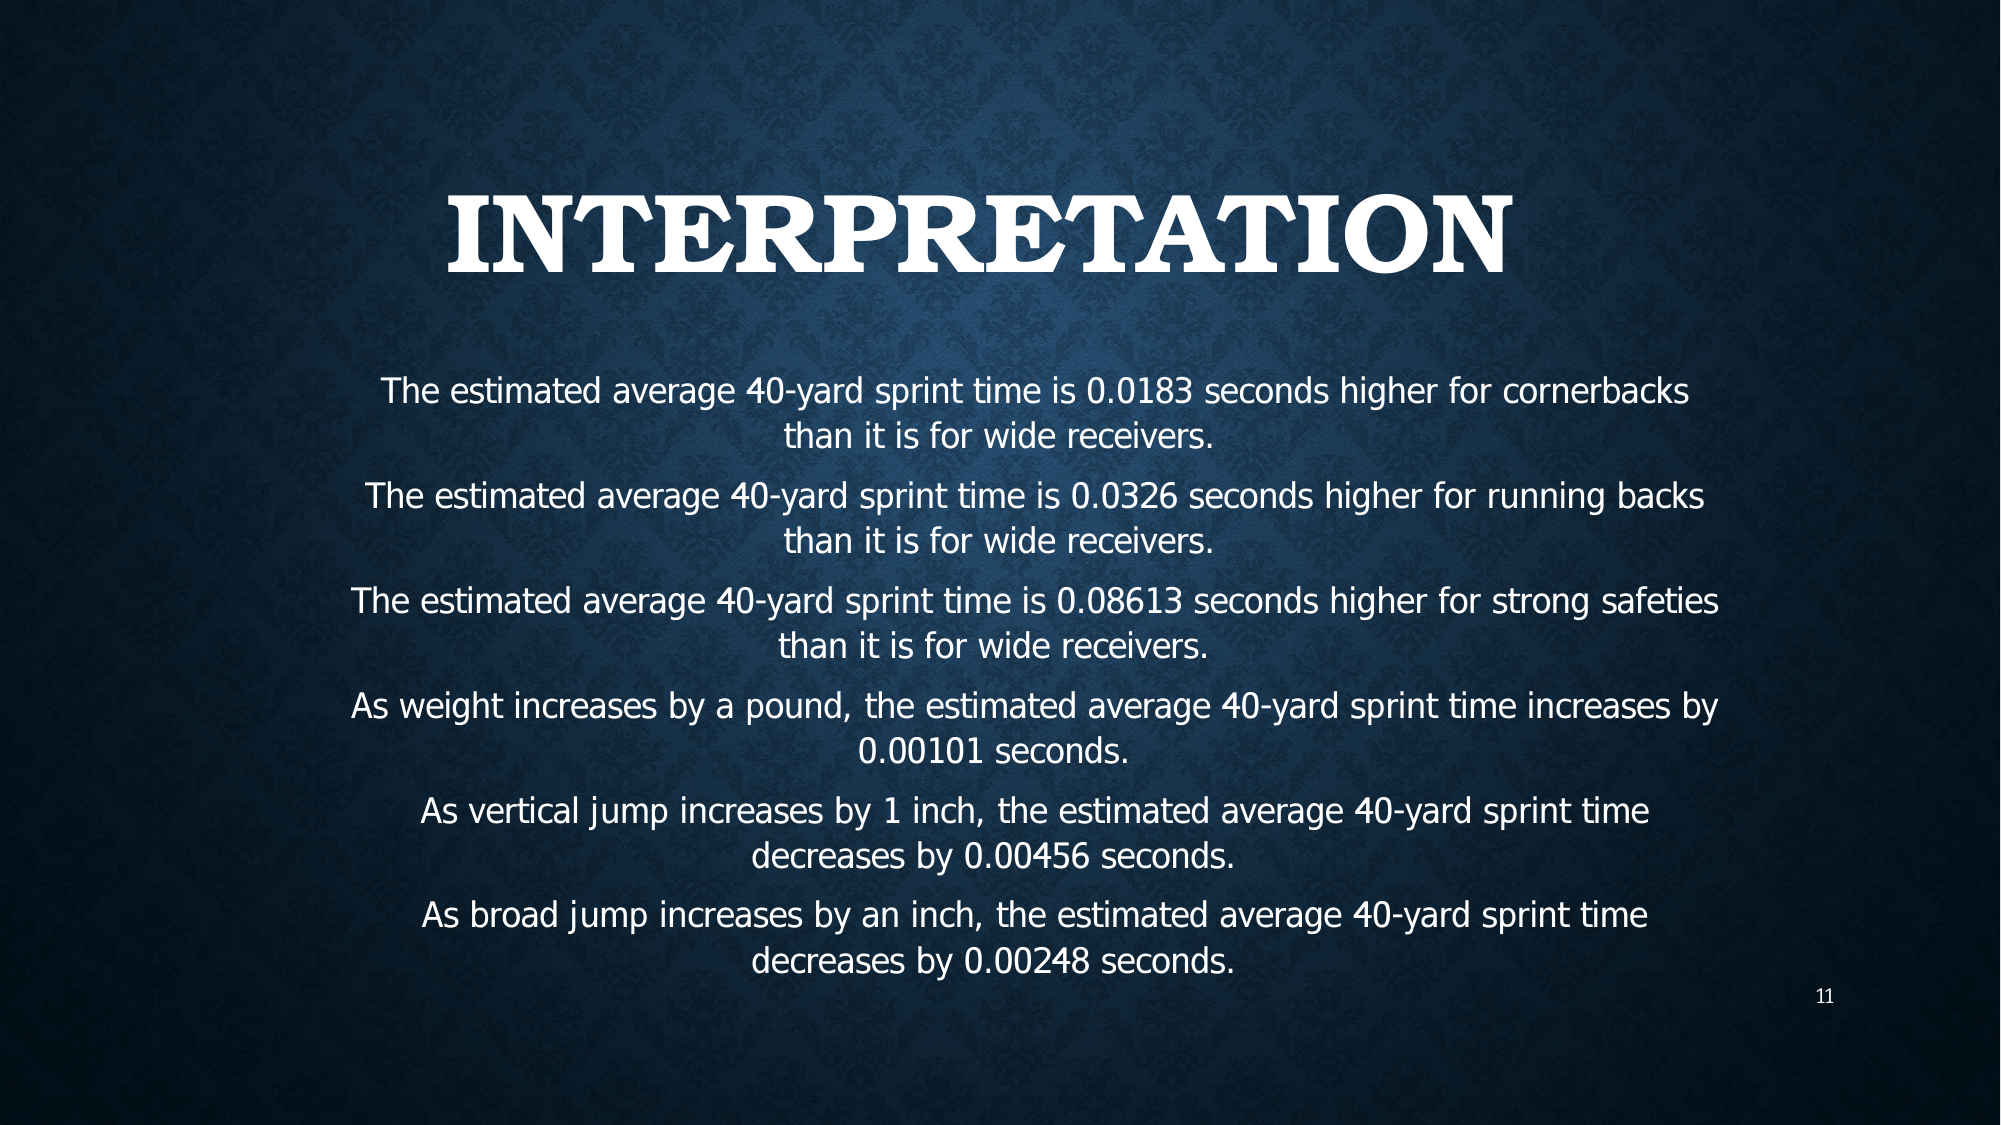

# Interpretation
The estimated average 40-yard sprint time is 0.0183 seconds higher for cornerbacks than it is for wide receivers.
The estimated average 40-yard sprint time is 0.0326 seconds higher for running backs than it is for wide receivers.
The estimated average 40-yard sprint time is 0.08613 seconds higher for strong safeties than it is for wide receivers.
As weight increases by a pound, the estimated average 40-yard sprint time increases by 0.00101 seconds.
As vertical jump increases by 1 inch, the estimated average 40-yard sprint time decreases by 0.00456 seconds.
As broad jump increases by an inch, the estimated average 40-yard sprint time decreases by 0.00248 seconds.

11